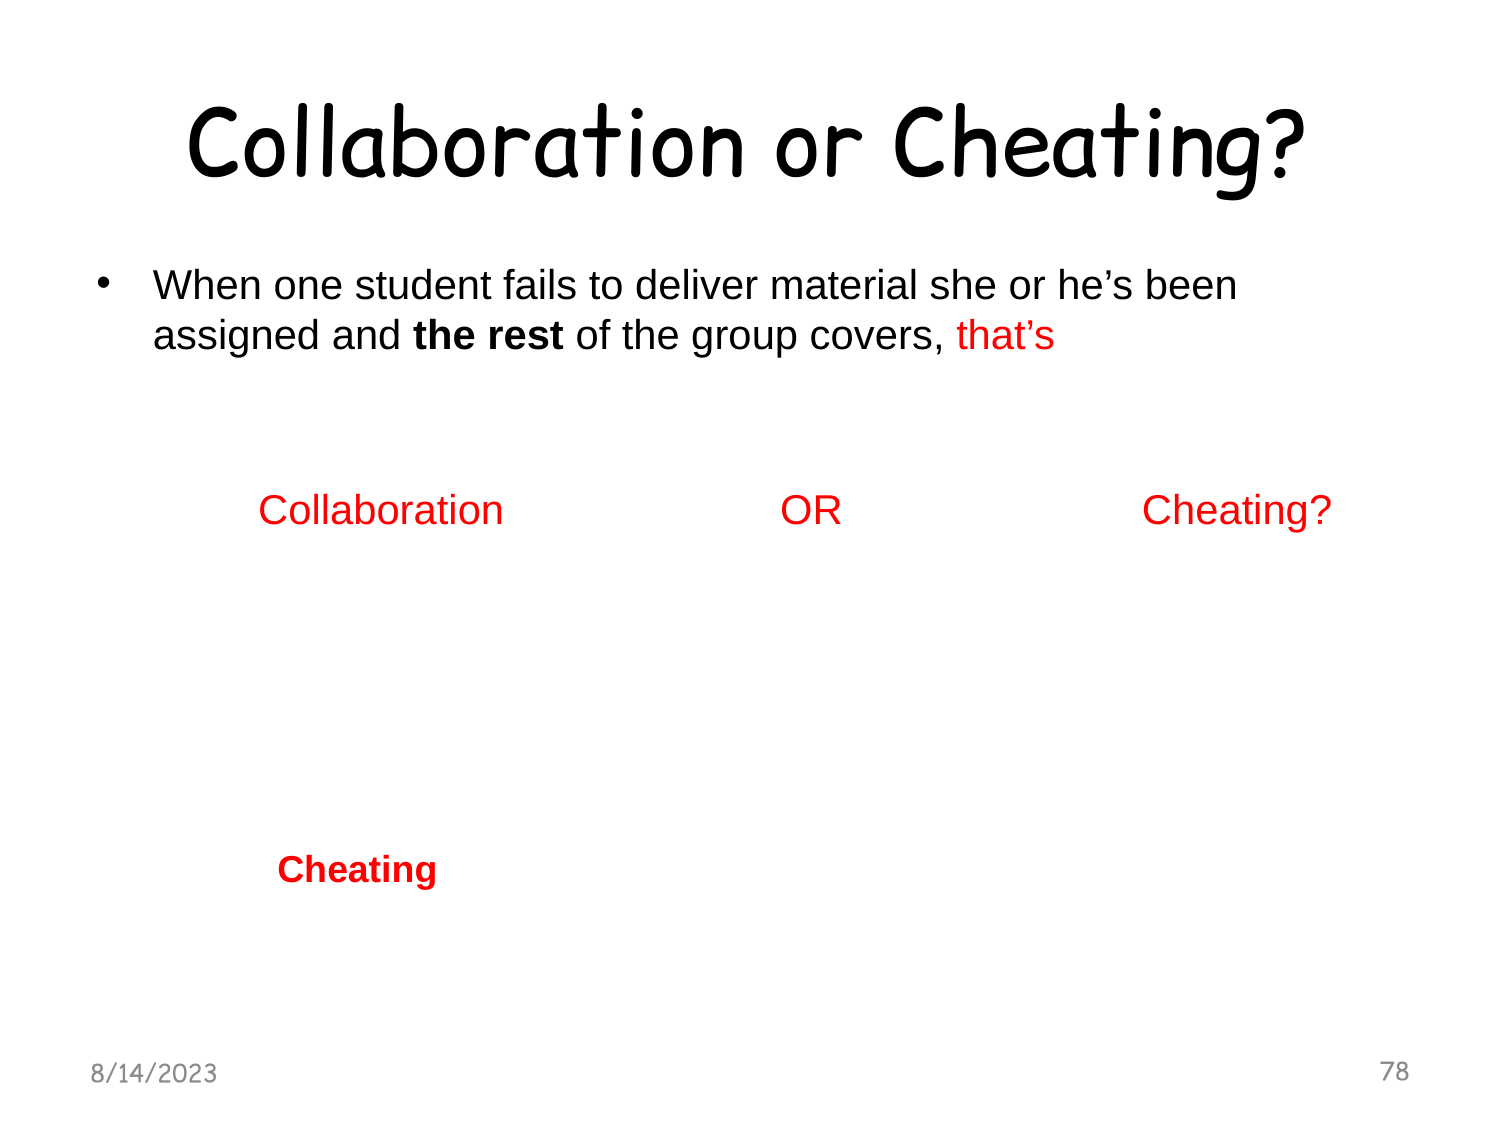

# Collaboration or Cheating?
When one student fails to deliver material she or he’s been assigned and the rest of the group covers, that’s

	 Collaboration                        OR                          Cheating?
Cheating
8/14/2023
78